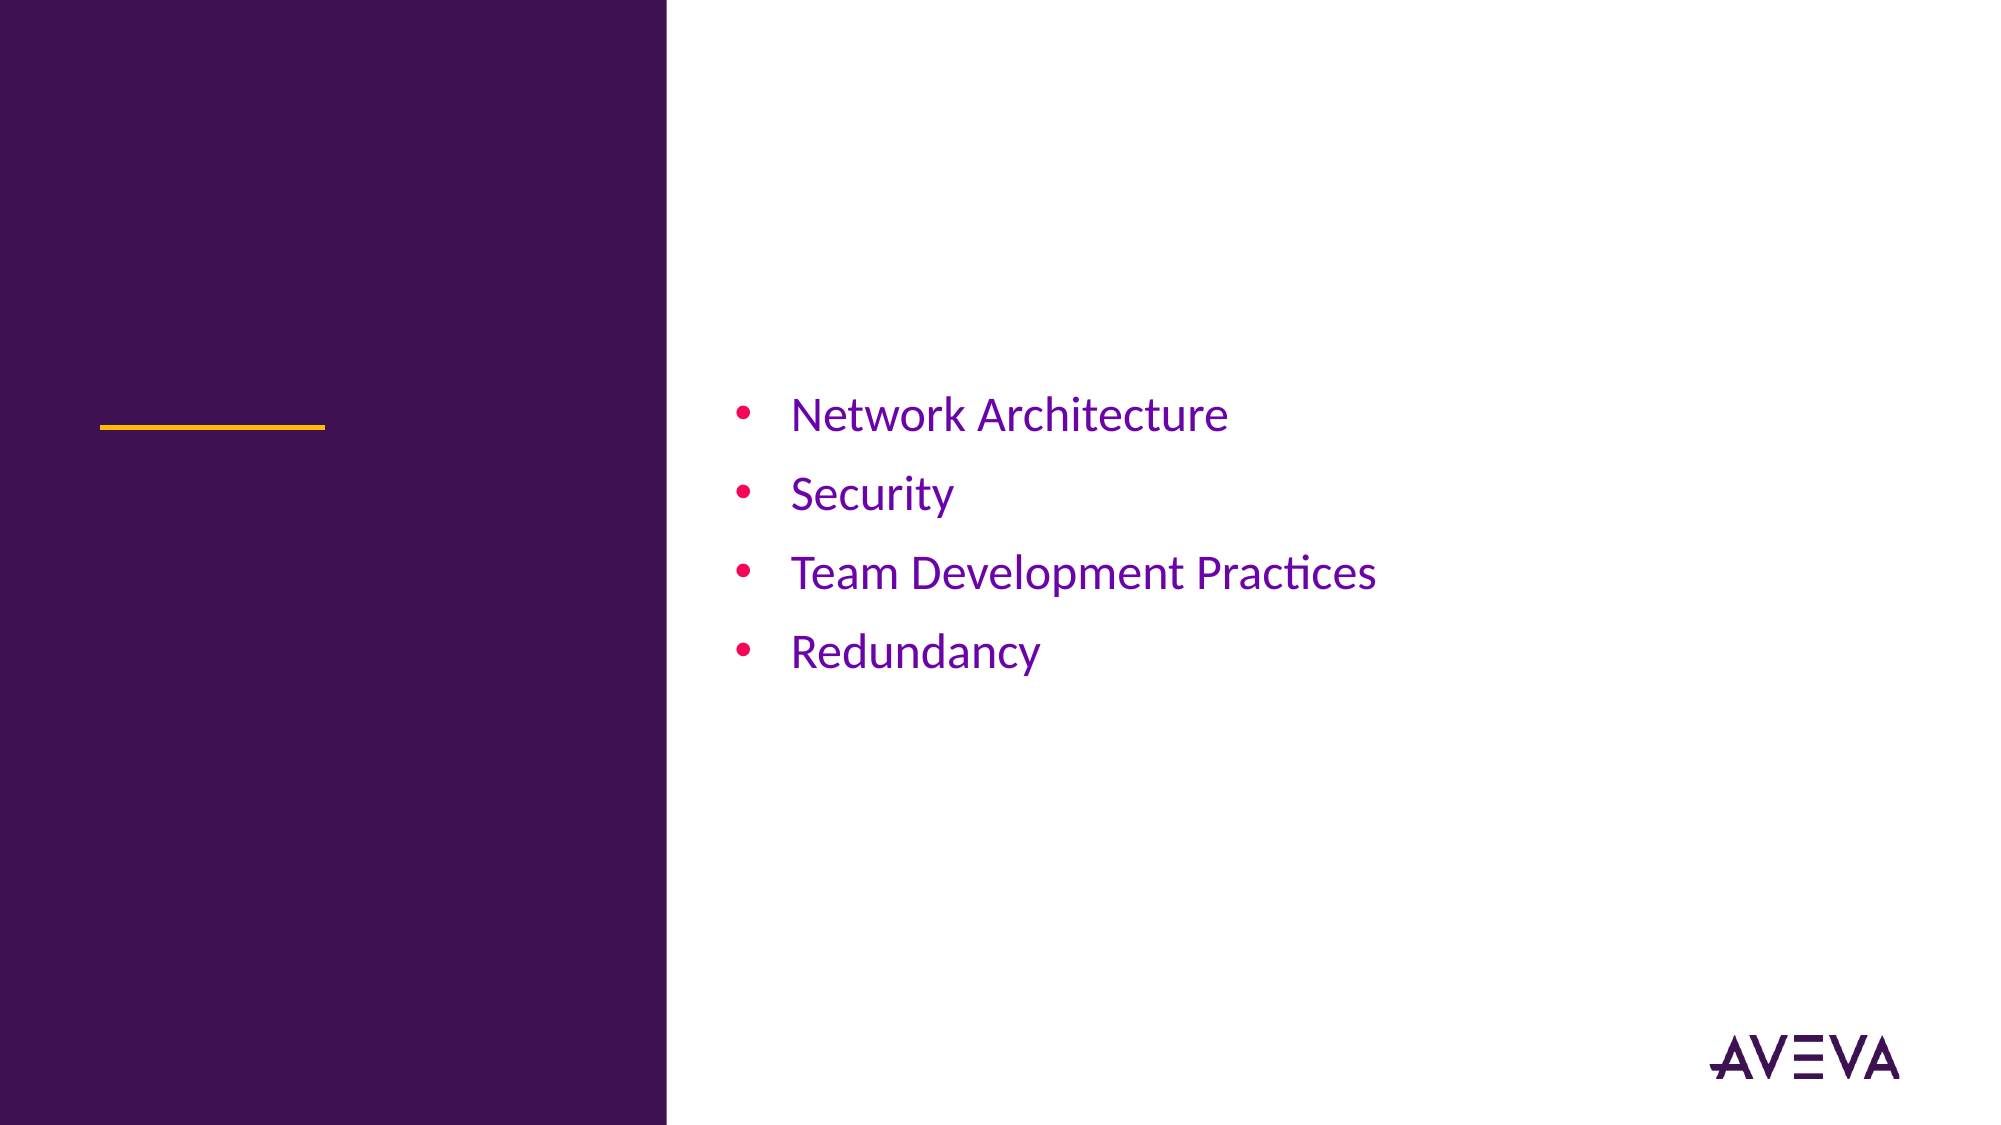

Network Architecture
Security
Team Development Practices
Redundancy

#